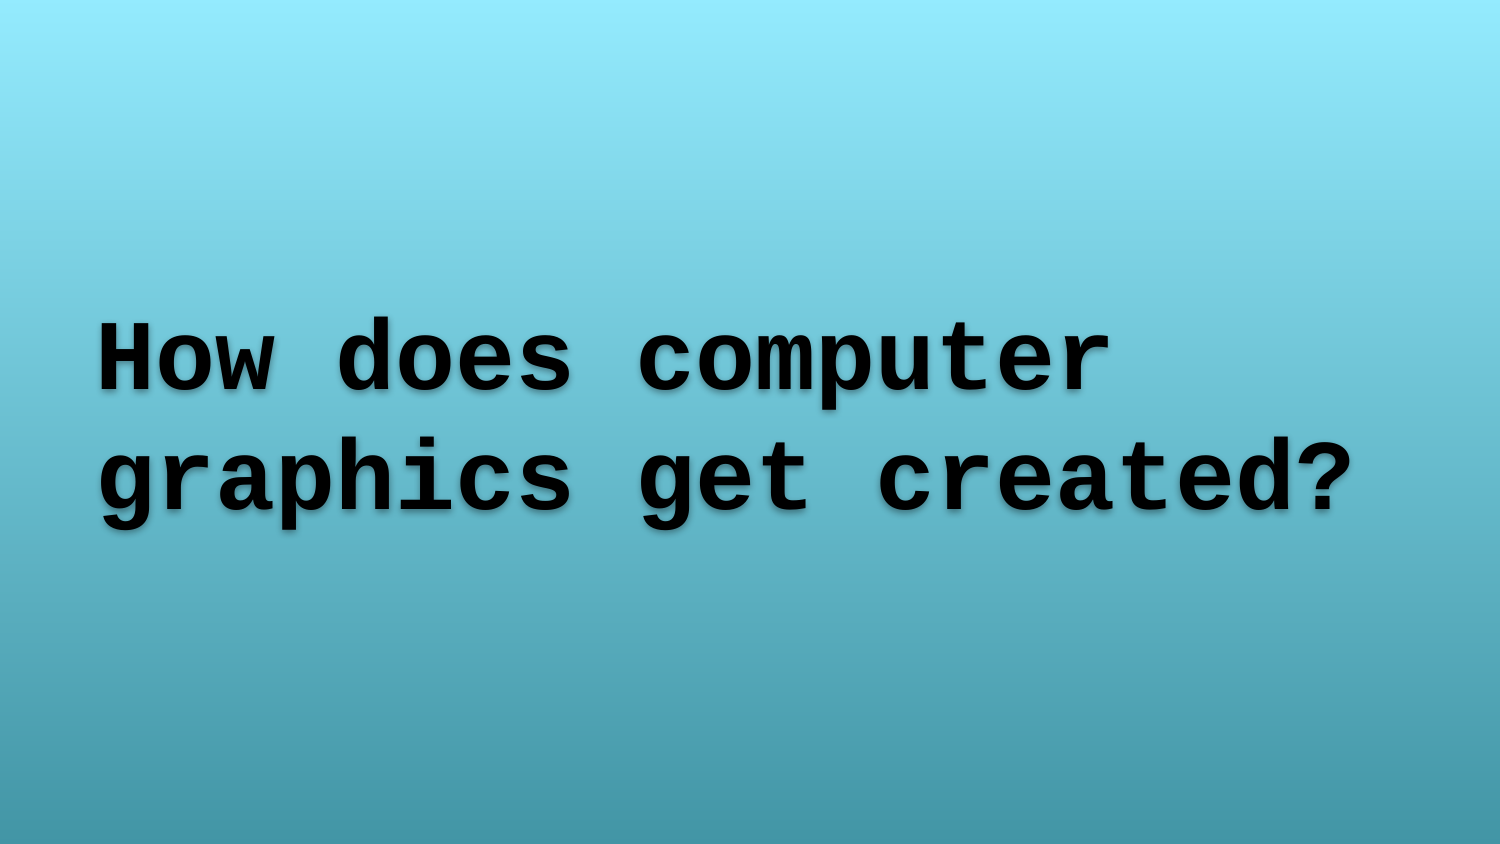

# How does computer graphics get created?